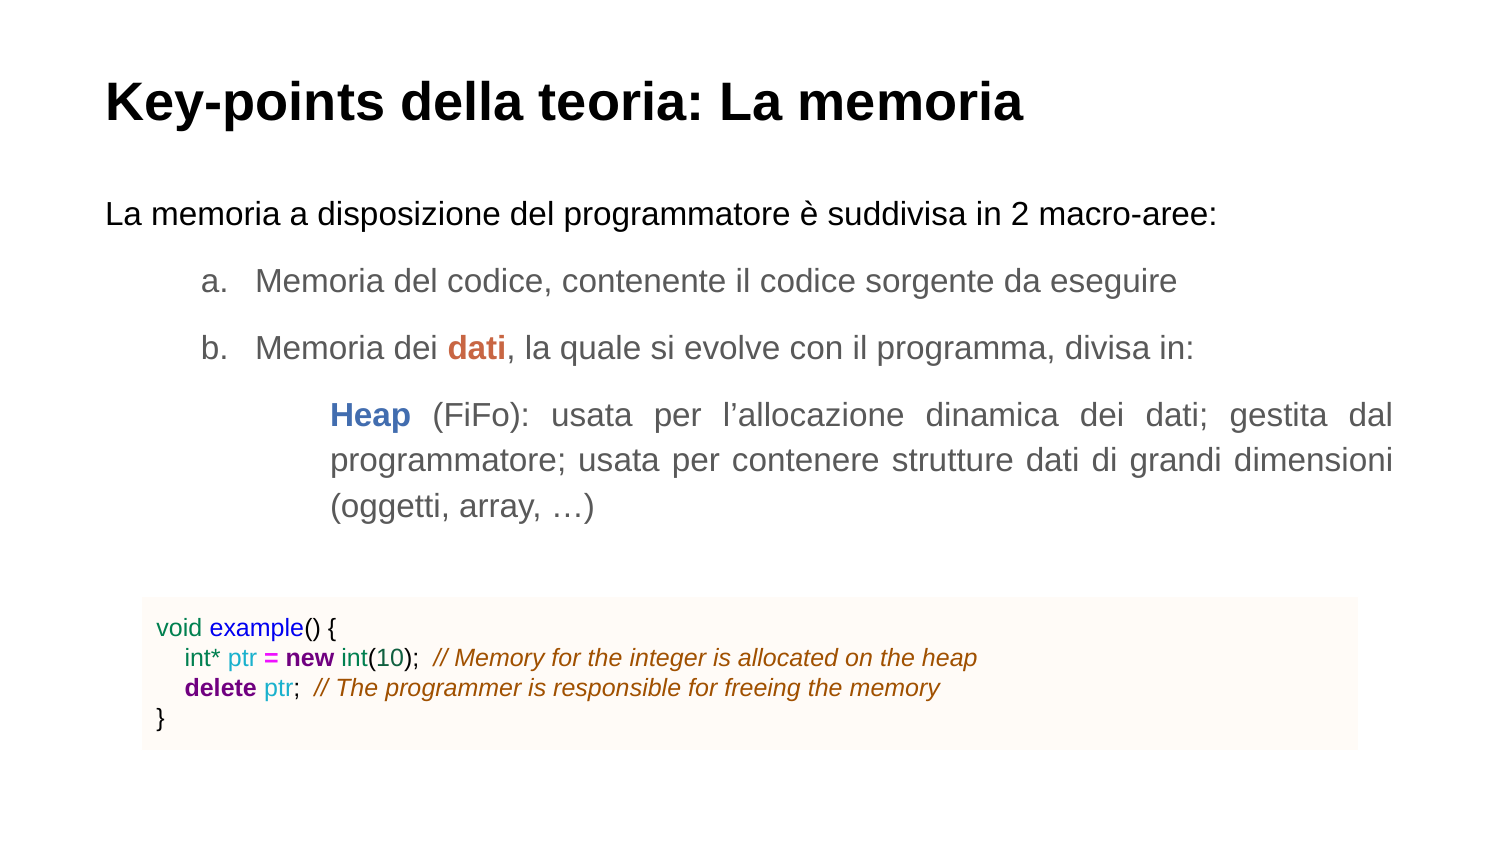

# Key-points della teoria: La memoria
La memoria a disposizione del programmatore è suddivisa in 2 macro-aree:
Memoria del codice, contenente il codice sorgente da eseguire
Memoria dei dati, la quale si evolve con il programma, divisa in:
Heap (FiFo): usata per l’allocazione dinamica dei dati; gestita dal programmatore; usata per contenere strutture dati di grandi dimensioni (oggetti, array, …)
void example() {
    int* ptr = new int(10);  // Memory for the integer is allocated on the heap
    delete ptr;  // The programmer is responsible for freeing the memory
}